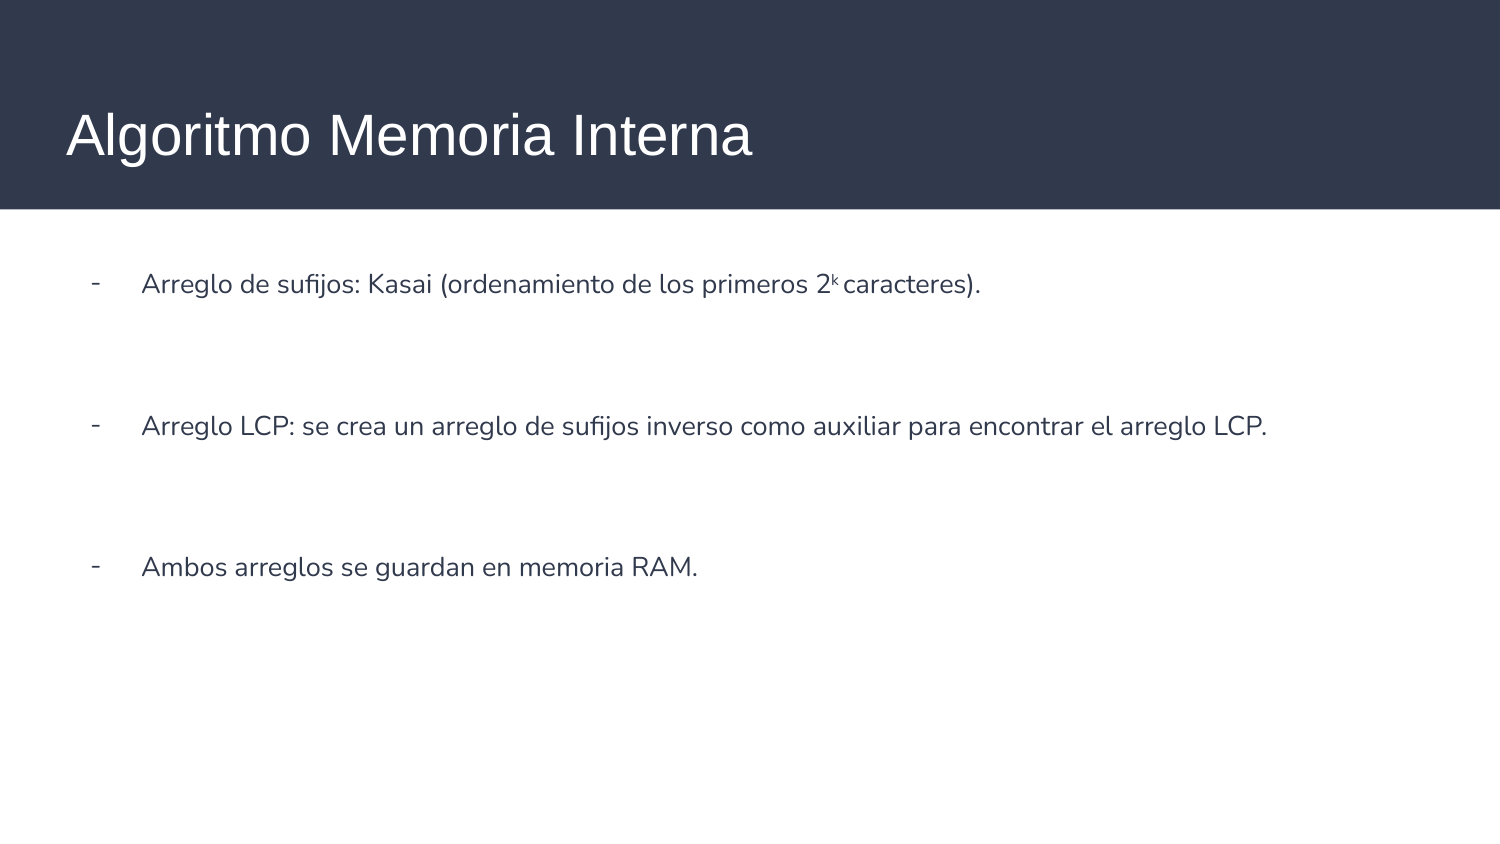

# Algoritmo Memoria Interna
Arreglo de sufijos: Kasai (ordenamiento de los primeros 2k caracteres).

Arreglo LCP: se crea un arreglo de sufijos inverso como auxiliar para encontrar el arreglo LCP.

Ambos arreglos se guardan en memoria RAM.